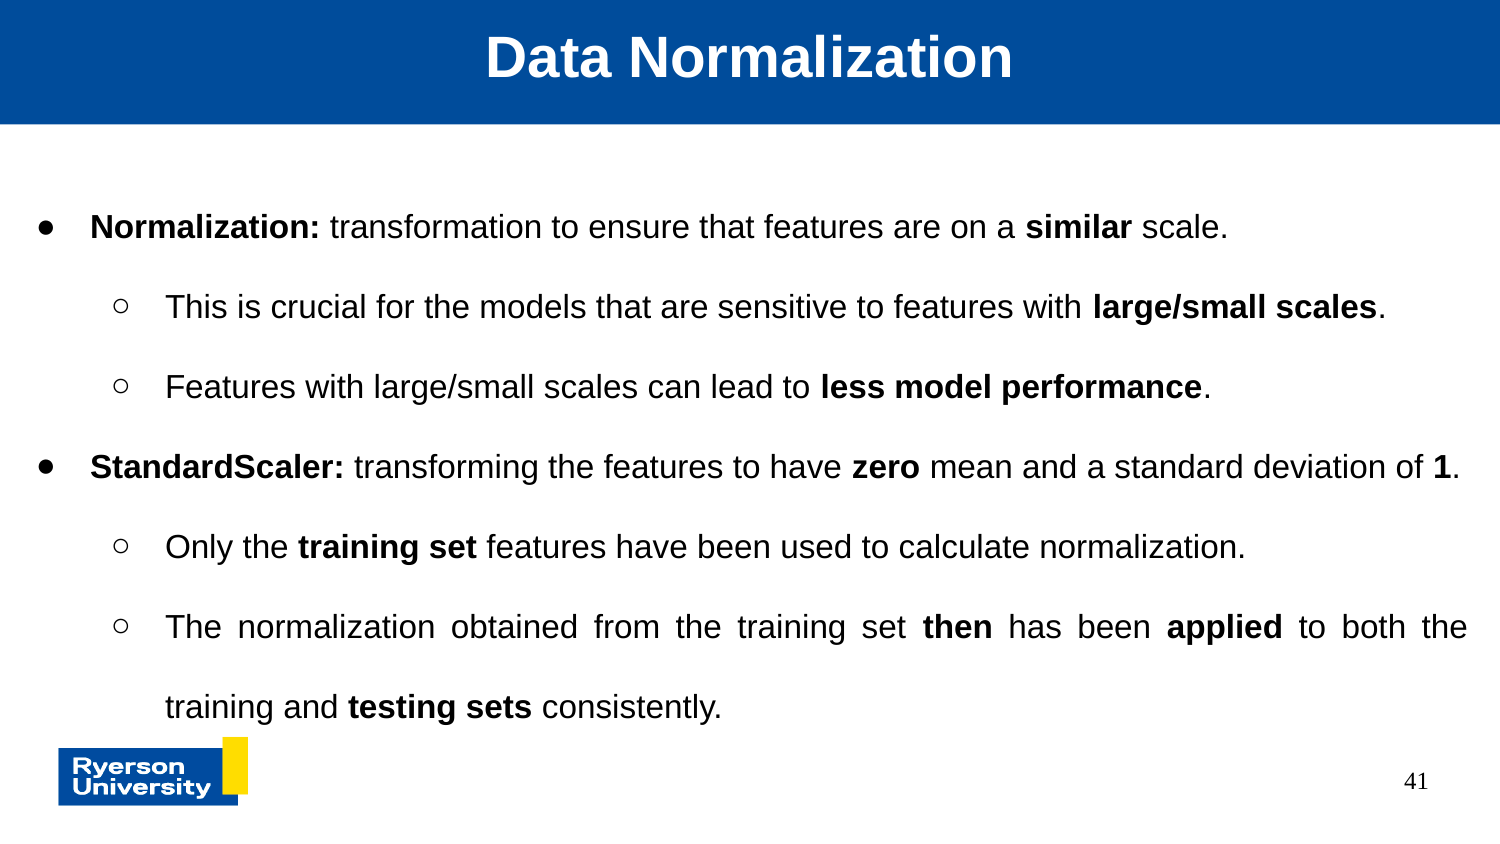

# Data Normalization
Normalization: transformation to ensure that features are on a similar scale.
This is crucial for the models that are sensitive to features with large/small scales.
Features with large/small scales can lead to less model performance.
StandardScaler: transforming the features to have zero mean and a standard deviation of 1.
Only the training set features have been used to calculate normalization.
The normalization obtained from the training set then has been applied to both the training and testing sets consistently.
41